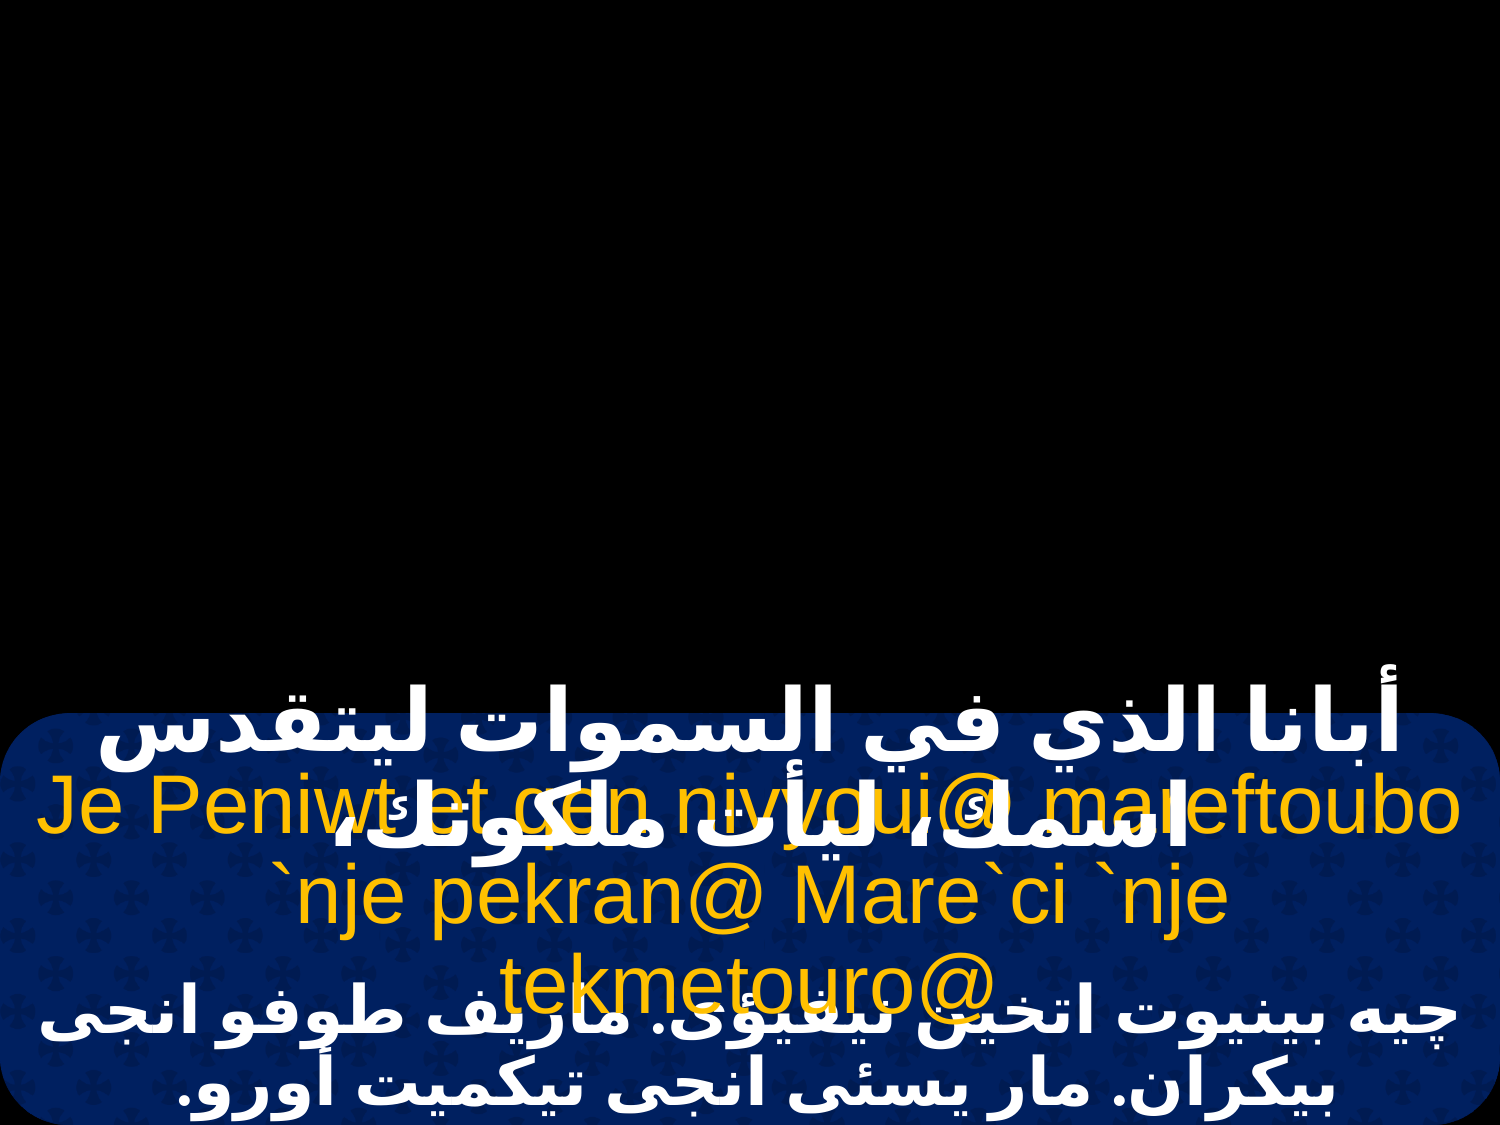

# ابانا الذي في السموات
أبانا الذي في السموات ليتقدس اسمك، ليأت ملكوتك،
Je Peniwt et qen nivyoui@ mareftoubo `nje pekran@ Mare`ci `nje tekmetouro@
چيه بينيوت اتخين نيفيؤى. ماريف طوفو انجى بيكران. مار يسئى انجى تيكميت أورو.